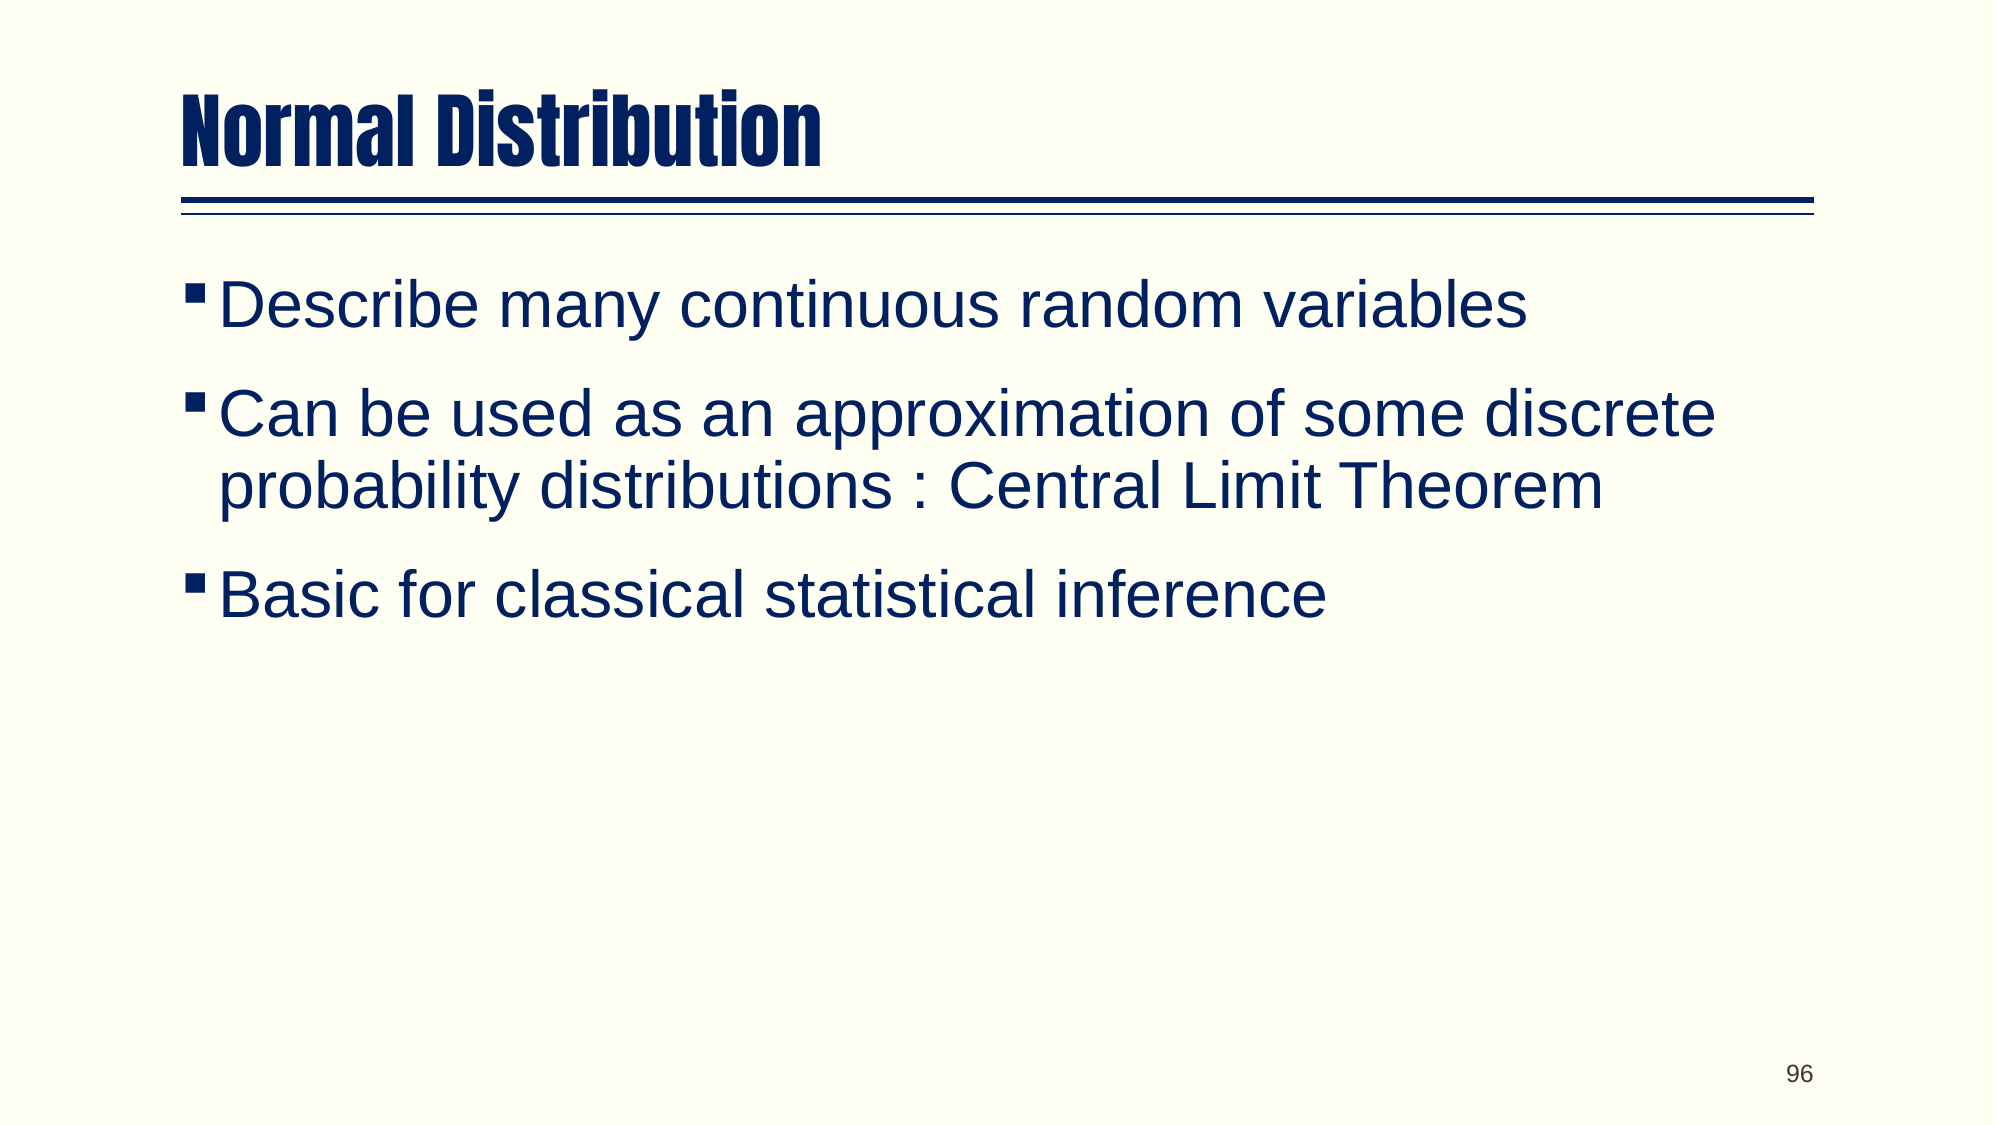

# Normal Distribution
Describe many continuous random variables
Can be used as an approximation of some discrete probability distributions : Central Limit Theorem
Basic for classical statistical inference
96